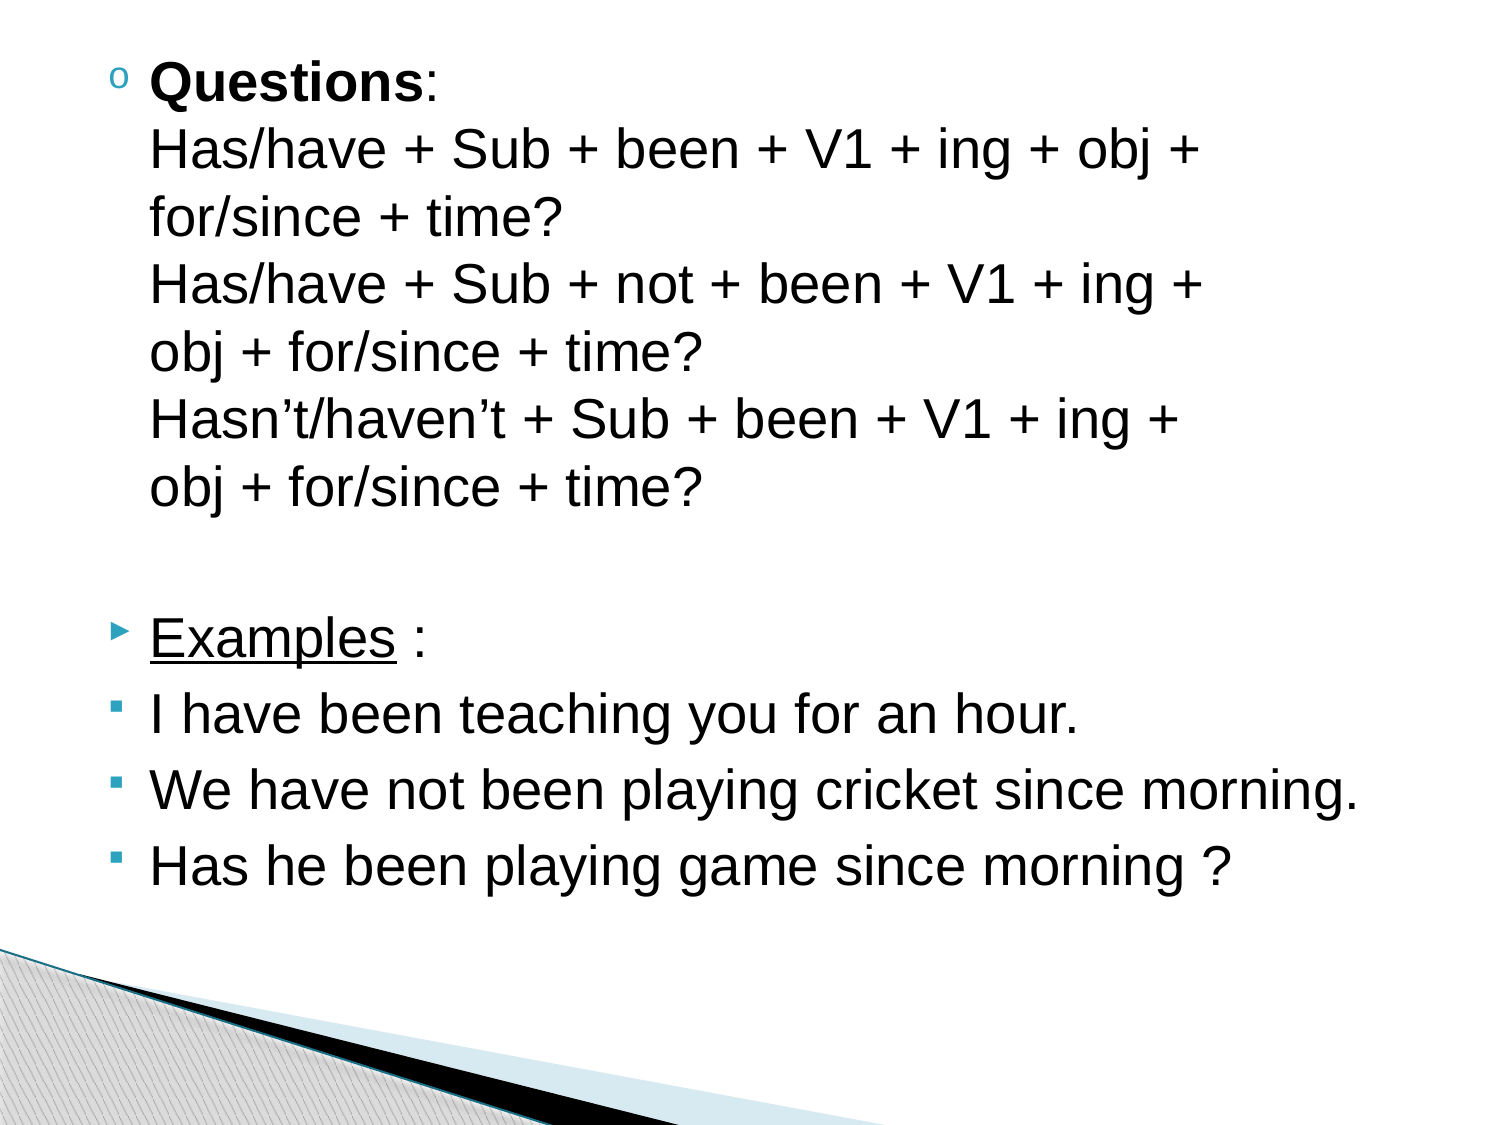

Questions:
Has/have + Sub + been + V1 + ing + obj +   for/since + time?
Has/have + Sub + not + been + V1 + ing +  obj + for/since + time?
Hasn’t/haven’t + Sub + been + V1 + ing +   obj + for/since + time?

Examples :
I have been teaching you for an hour.
We have not been playing cricket since morning.
Has he been playing game since morning ?